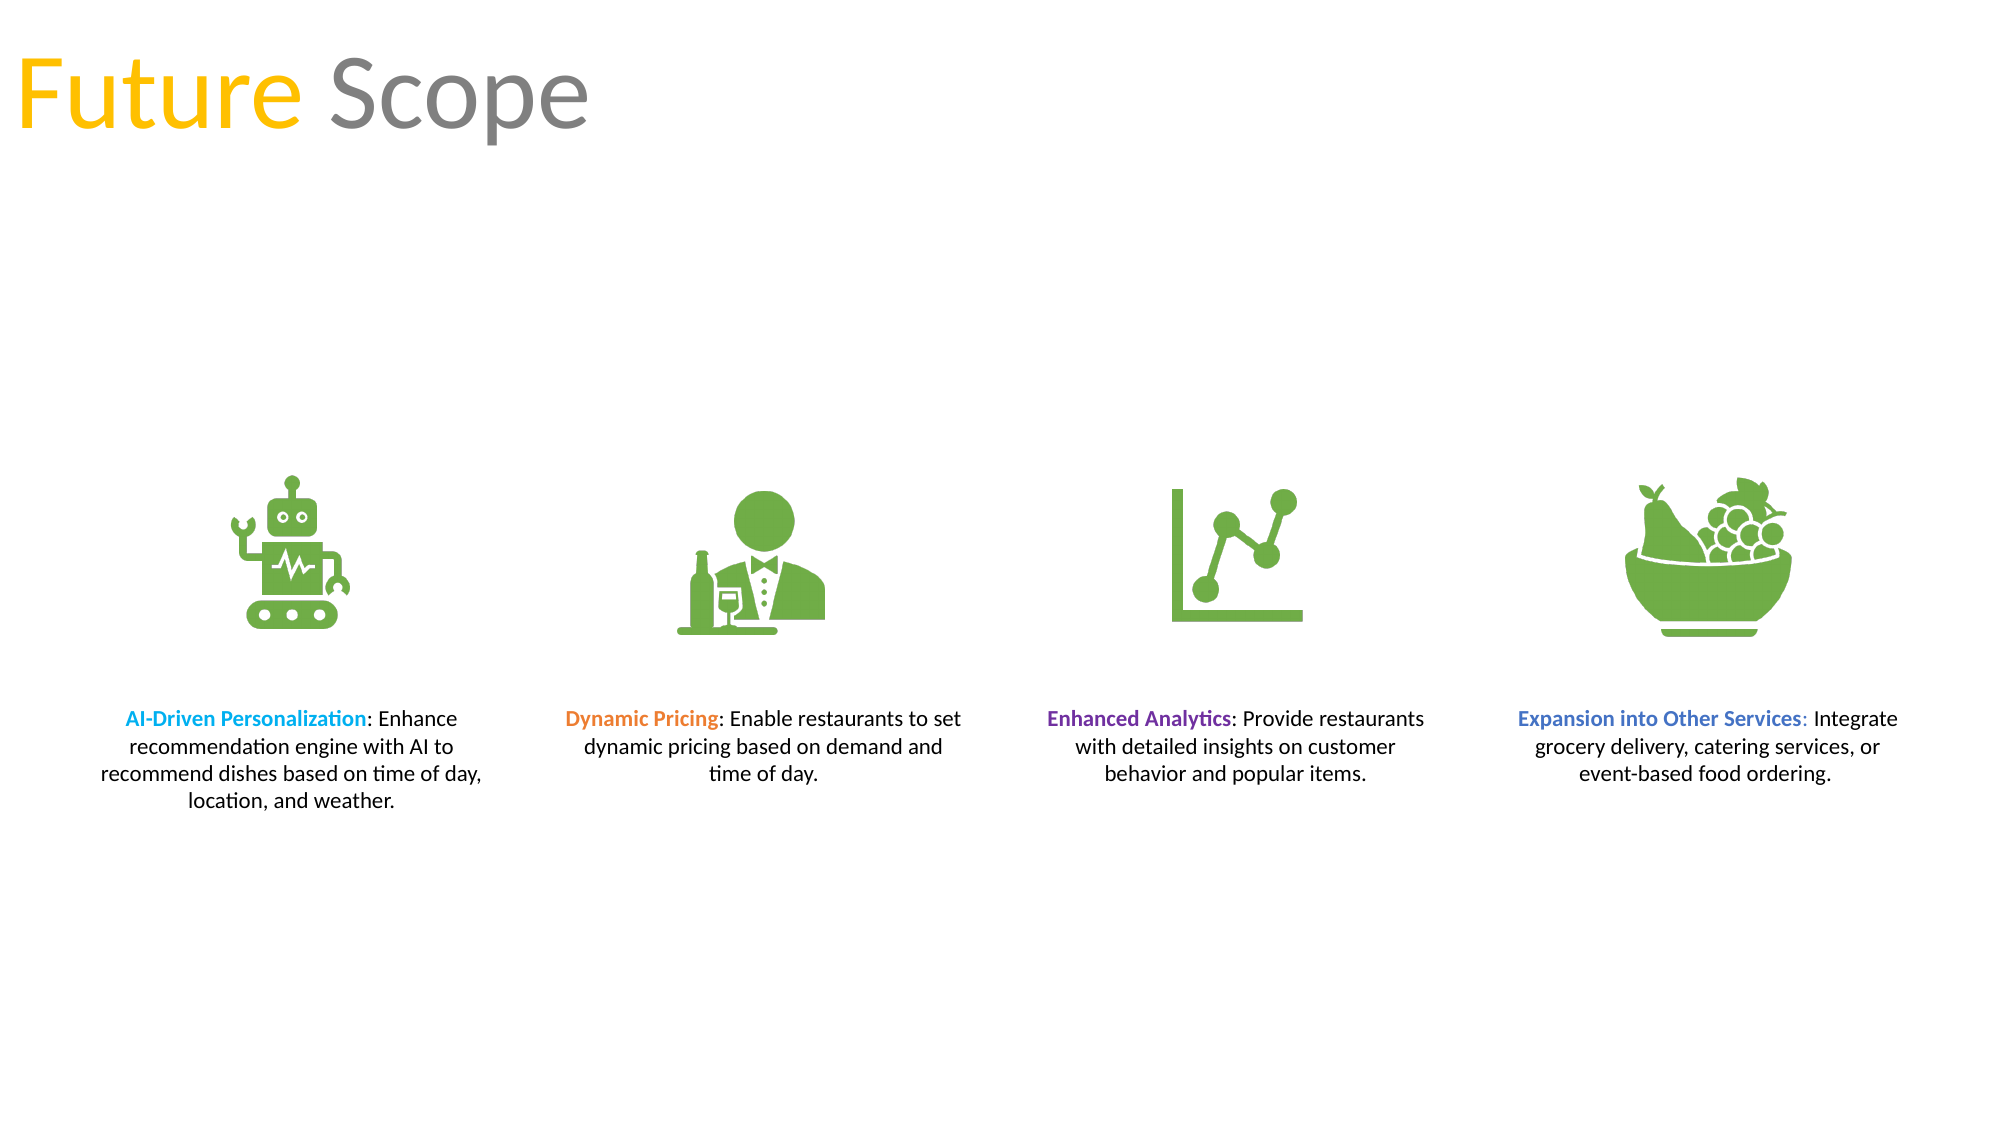

# Future Scope
AI-Driven Personalization: Enhance recommendation engine with AI to recommend dishes based on time of day, location, and weather.
Dynamic Pricing: Enable restaurants to set dynamic pricing based on demand and time of day.
Enhanced Analytics: Provide restaurants with detailed insights on customer behavior and popular items.
Expansion into Other Services: Integrate grocery delivery, catering services, or event-based food ordering.